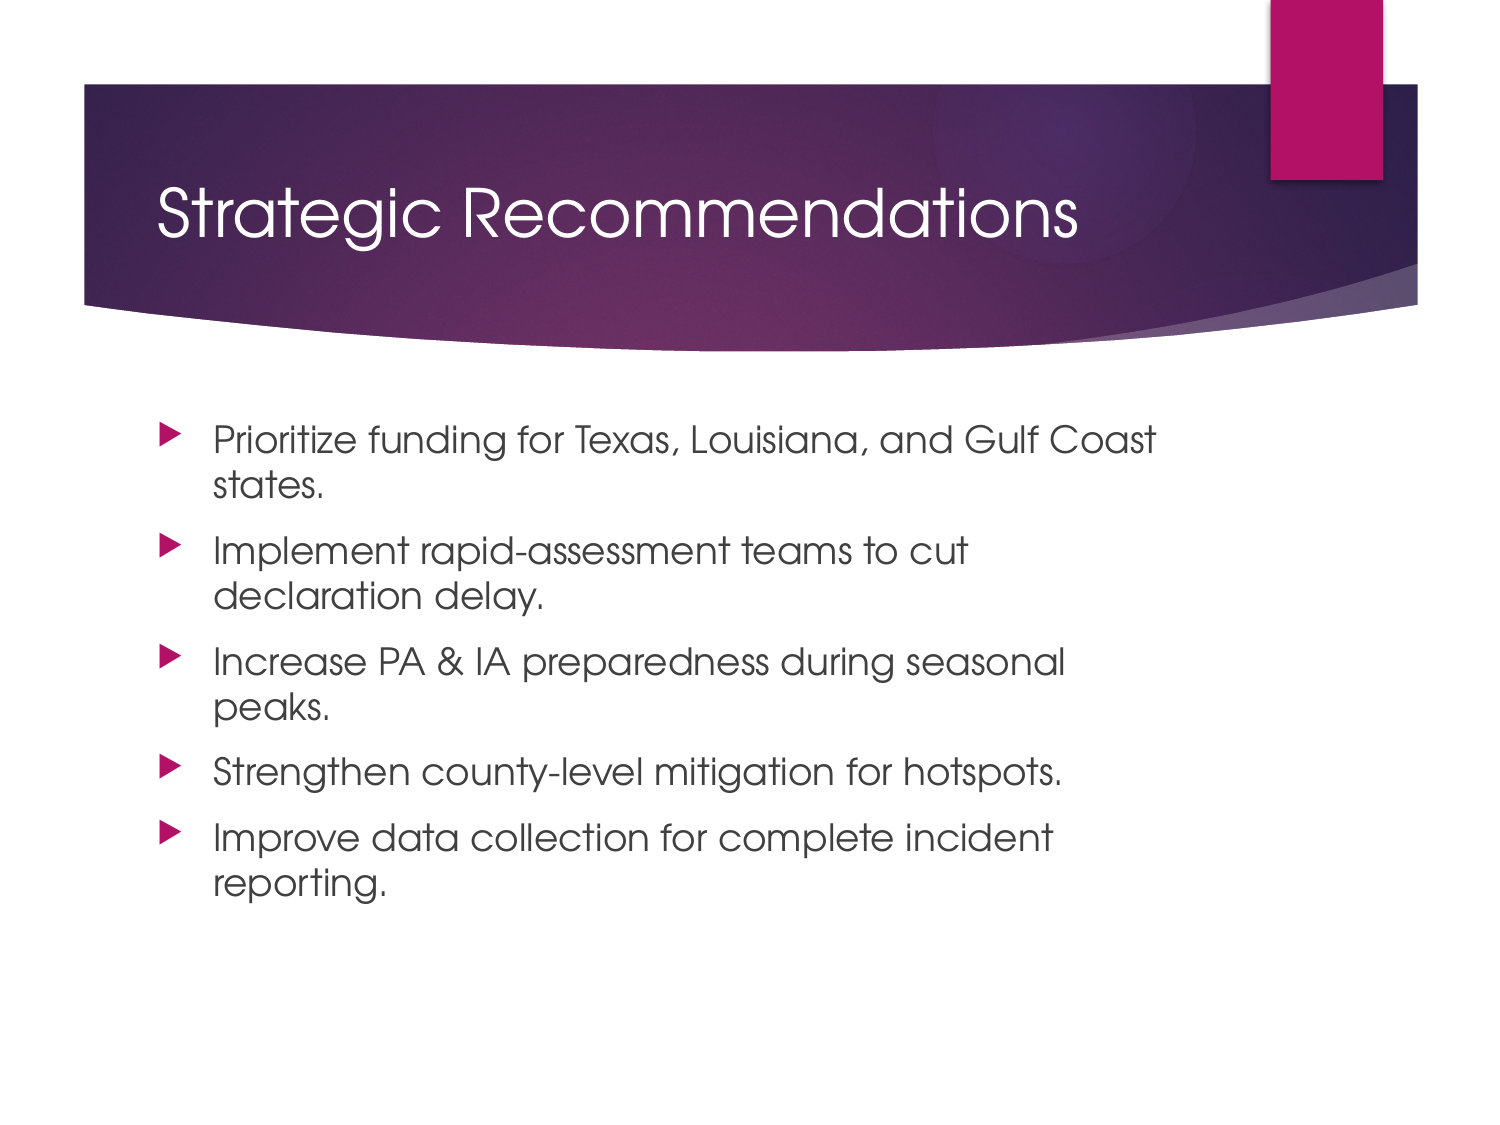

# Strategic Recommendations
Prioritize funding for Texas, Louisiana, and Gulf Coast states.
Implement rapid‑assessment teams to cut declaration delay.
Increase PA & IA preparedness during seasonal peaks.
Strengthen county‑level mitigation for hotspots.
Improve data collection for complete incident reporting.